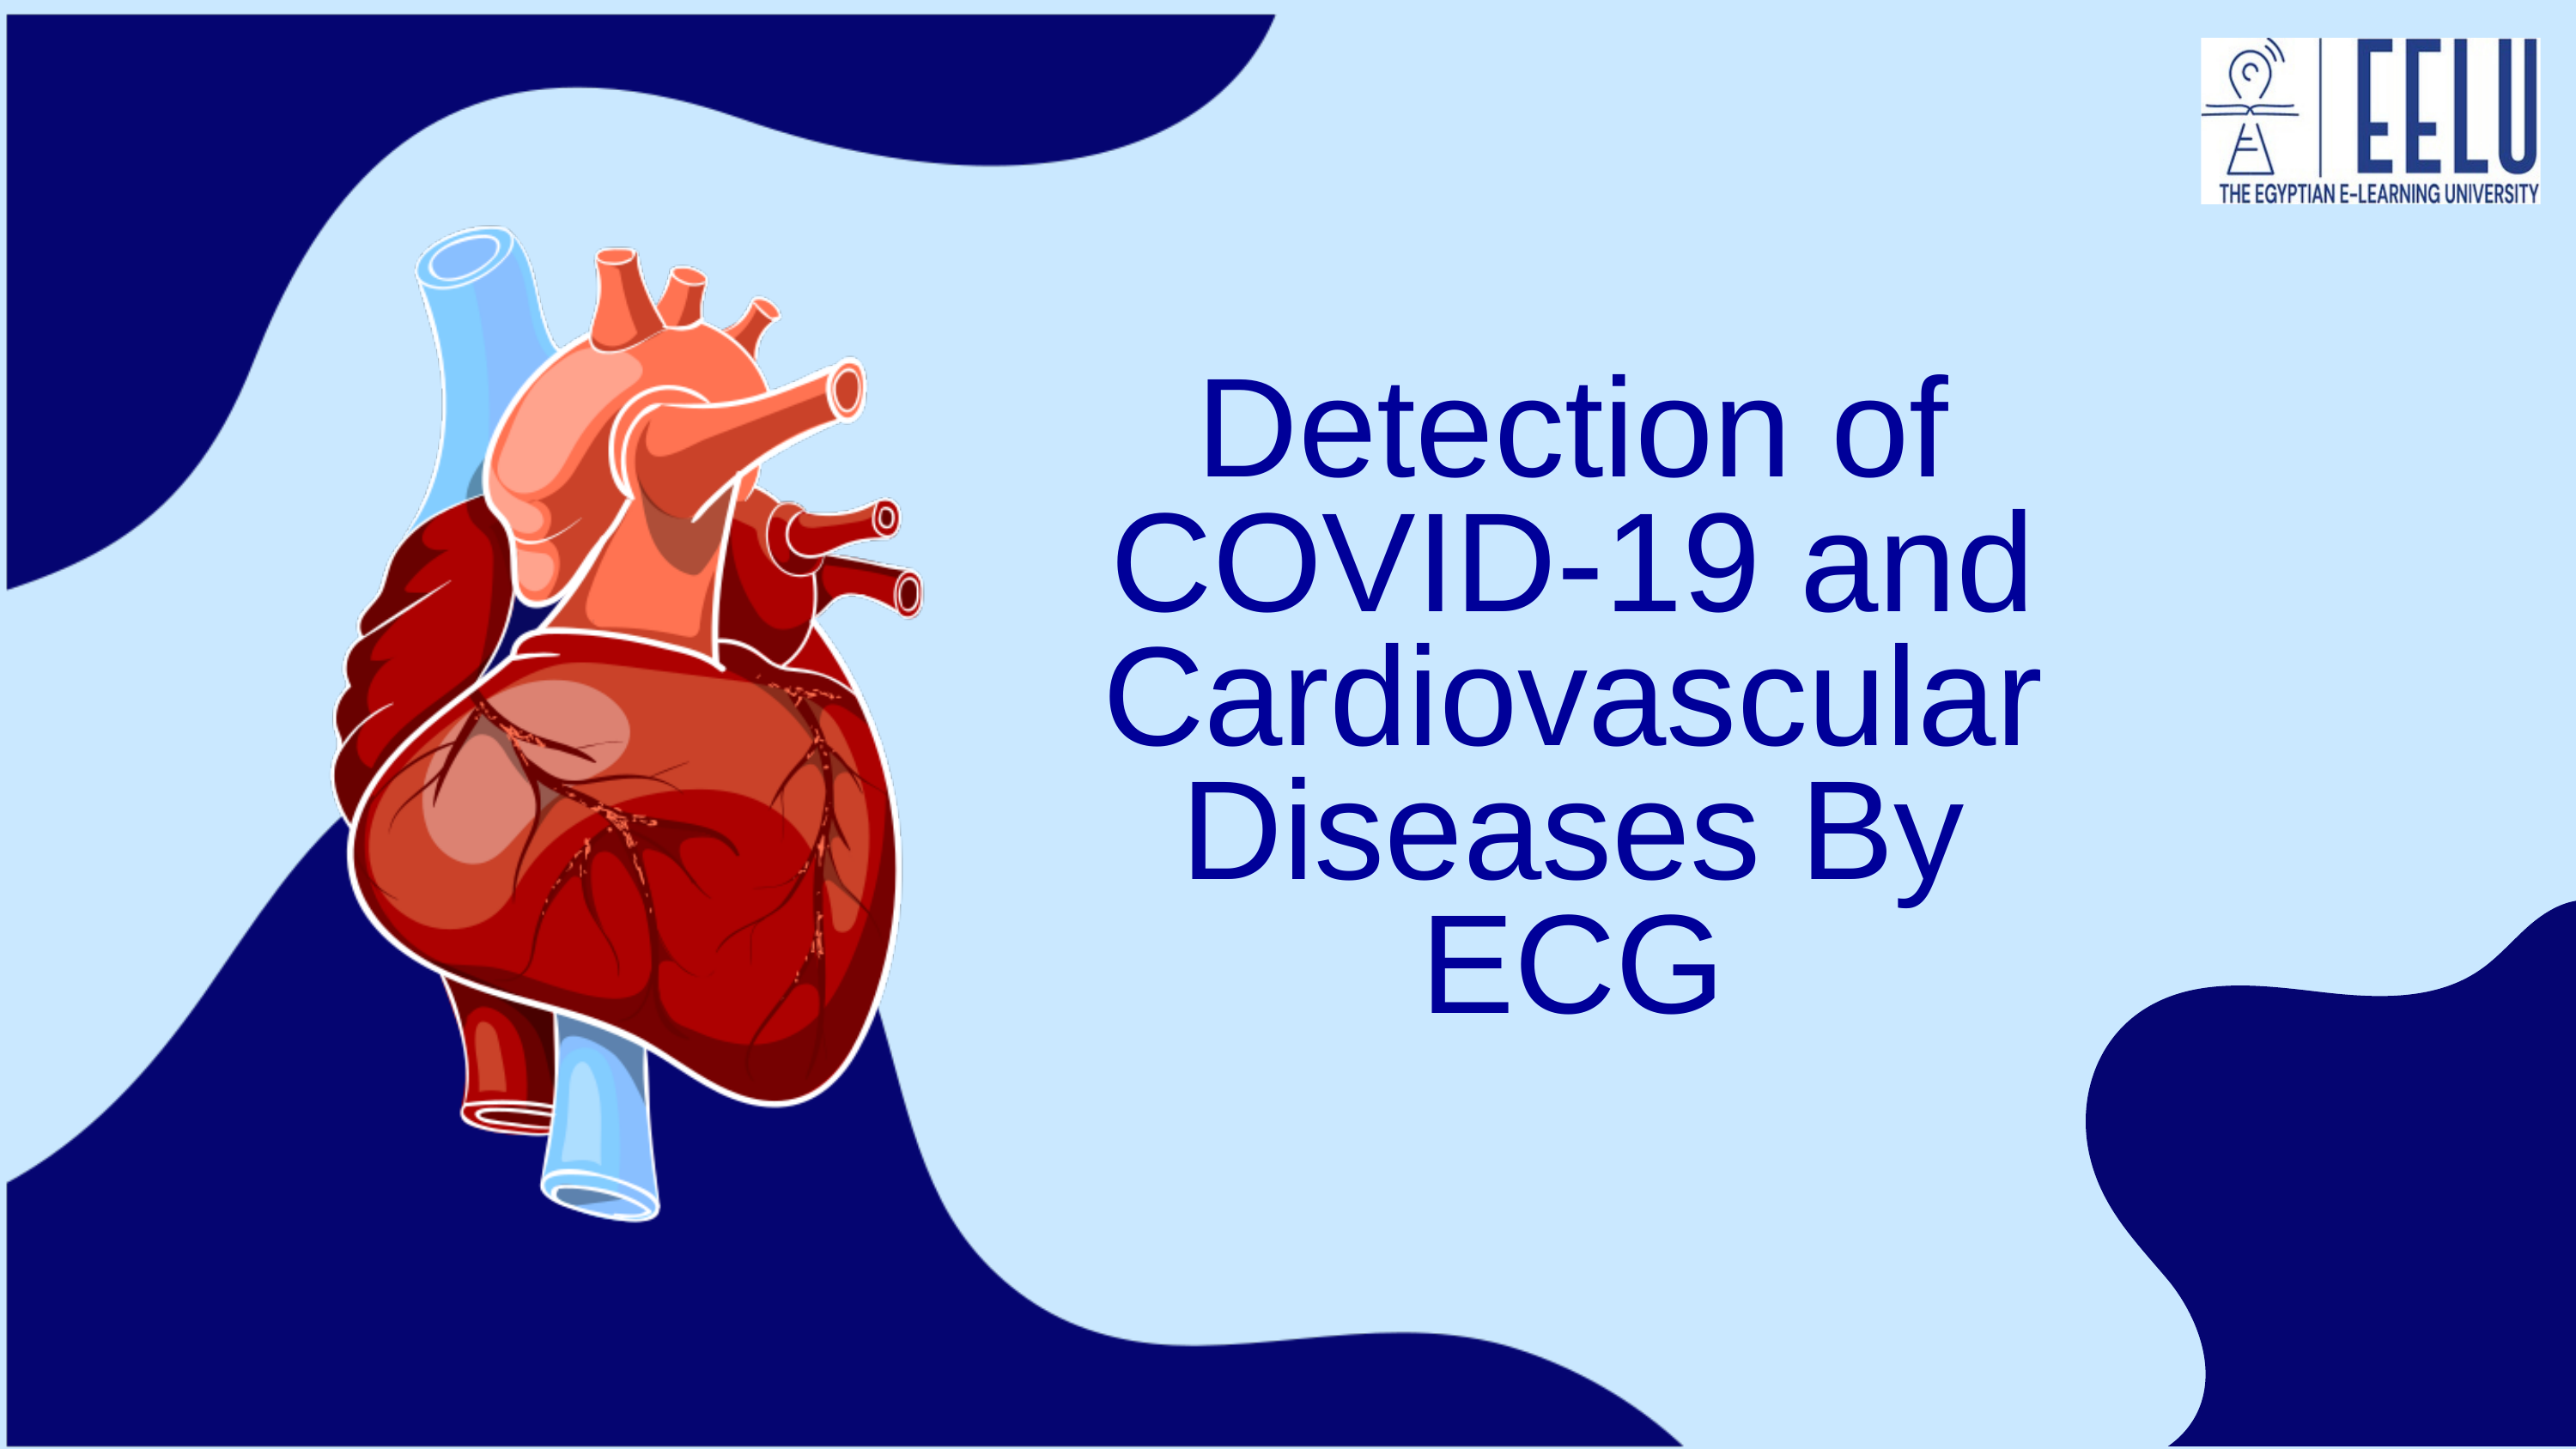

Detection of COVID-19 and Cardiovascular Diseases By ECG